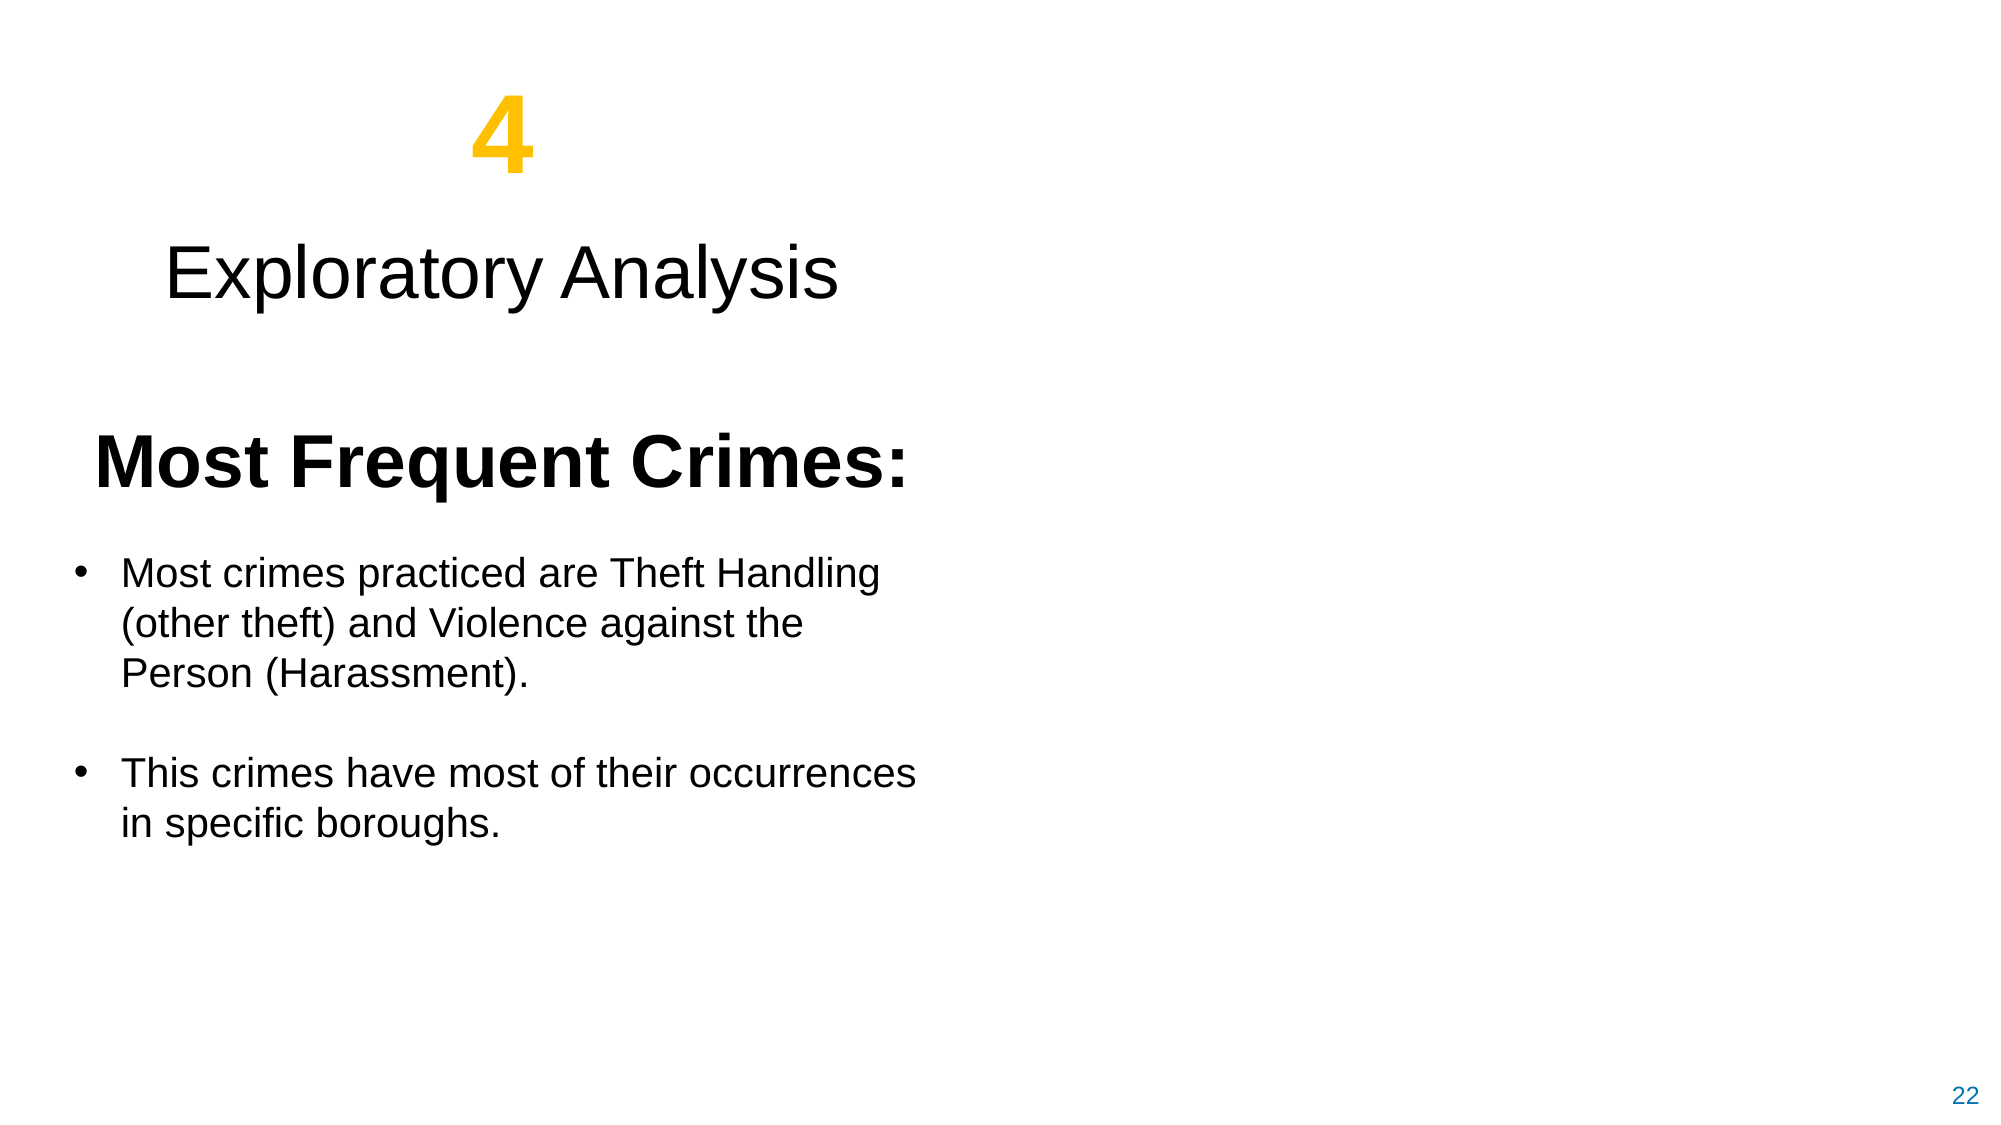

4
Exploratory Analysis
Most Frequent Crimes:
Most crimes practiced are Theft Handling (other theft) and Violence against the Person (Harassment).

This crimes have most of their occurrences in specific boroughs.
22